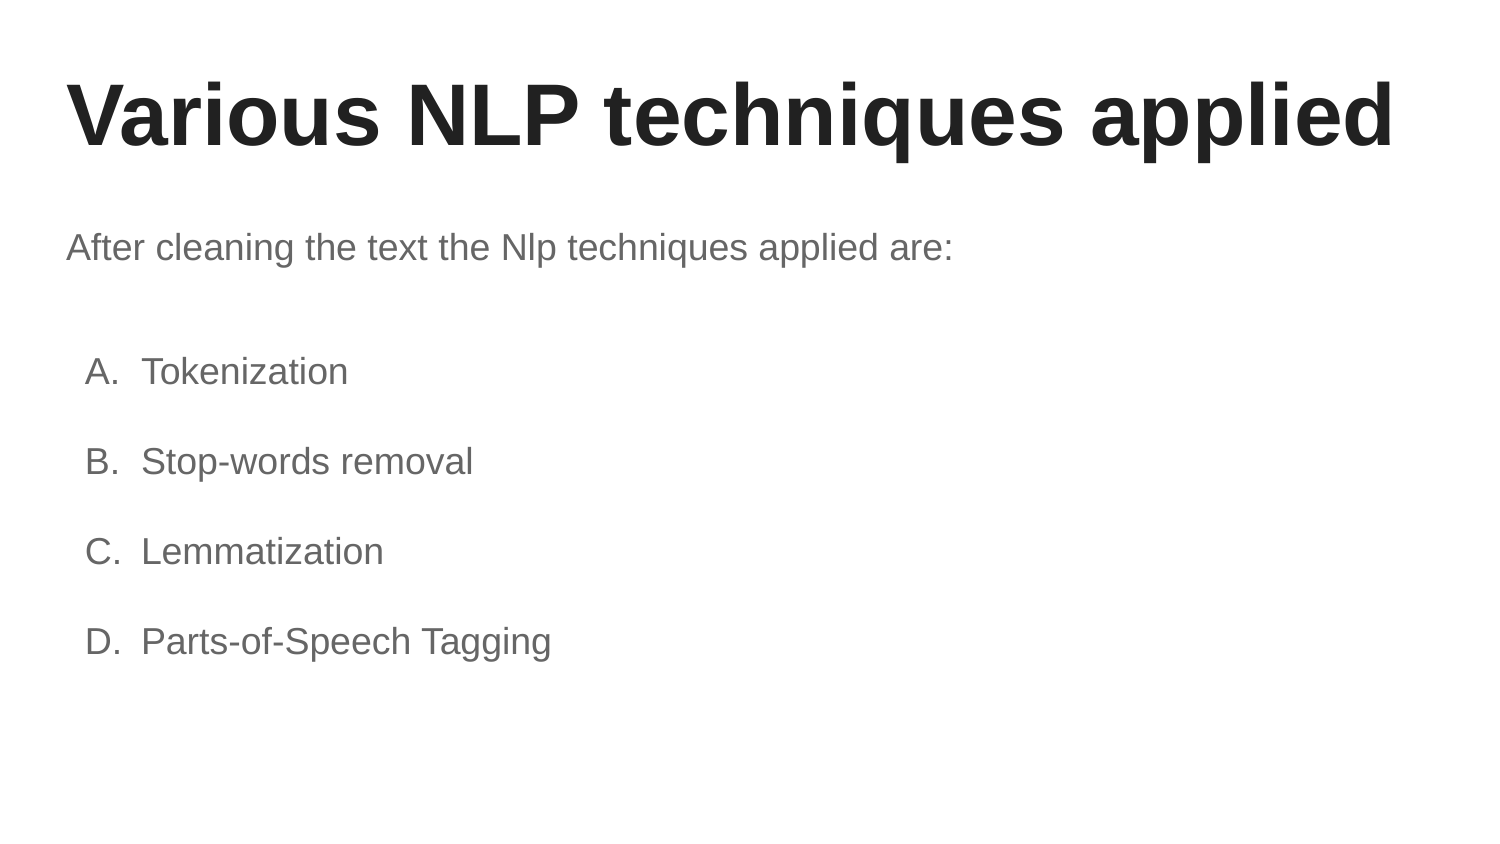

# Various NLP techniques applied
After cleaning the text the Nlp techniques applied are:
Tokenization
Stop-words removal
Lemmatization
Parts-of-Speech Tagging